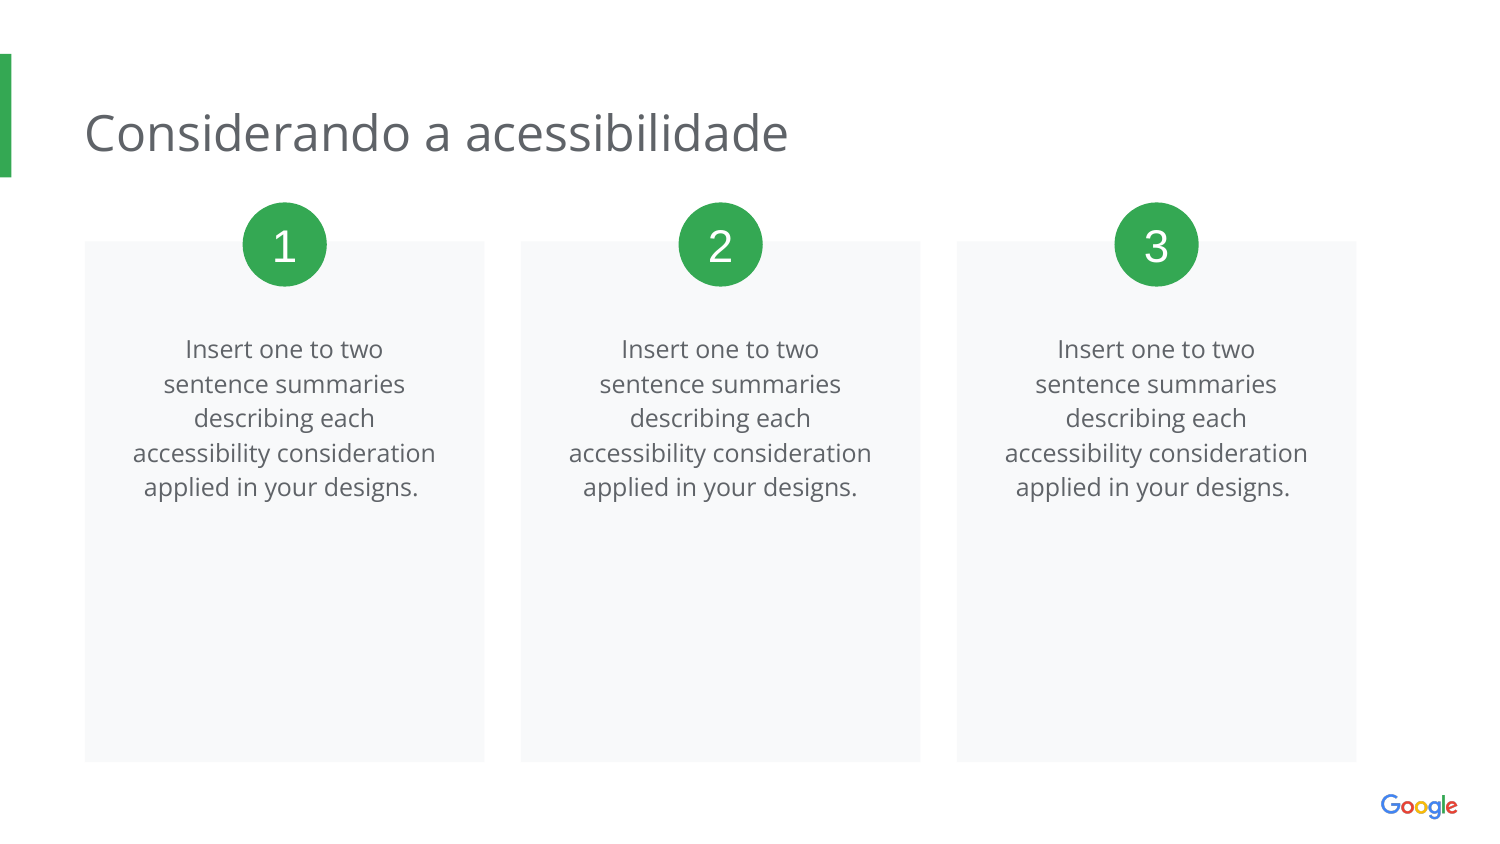

Considerando a acessibilidade
1
2
3

Insert one to two sentence summaries describing each accessibility consideration applied in your designs.
Insert one to two sentence summaries describing each accessibility consideration applied in your designs.
Insert one to two sentence summaries describing each accessibility consideration applied in your designs.